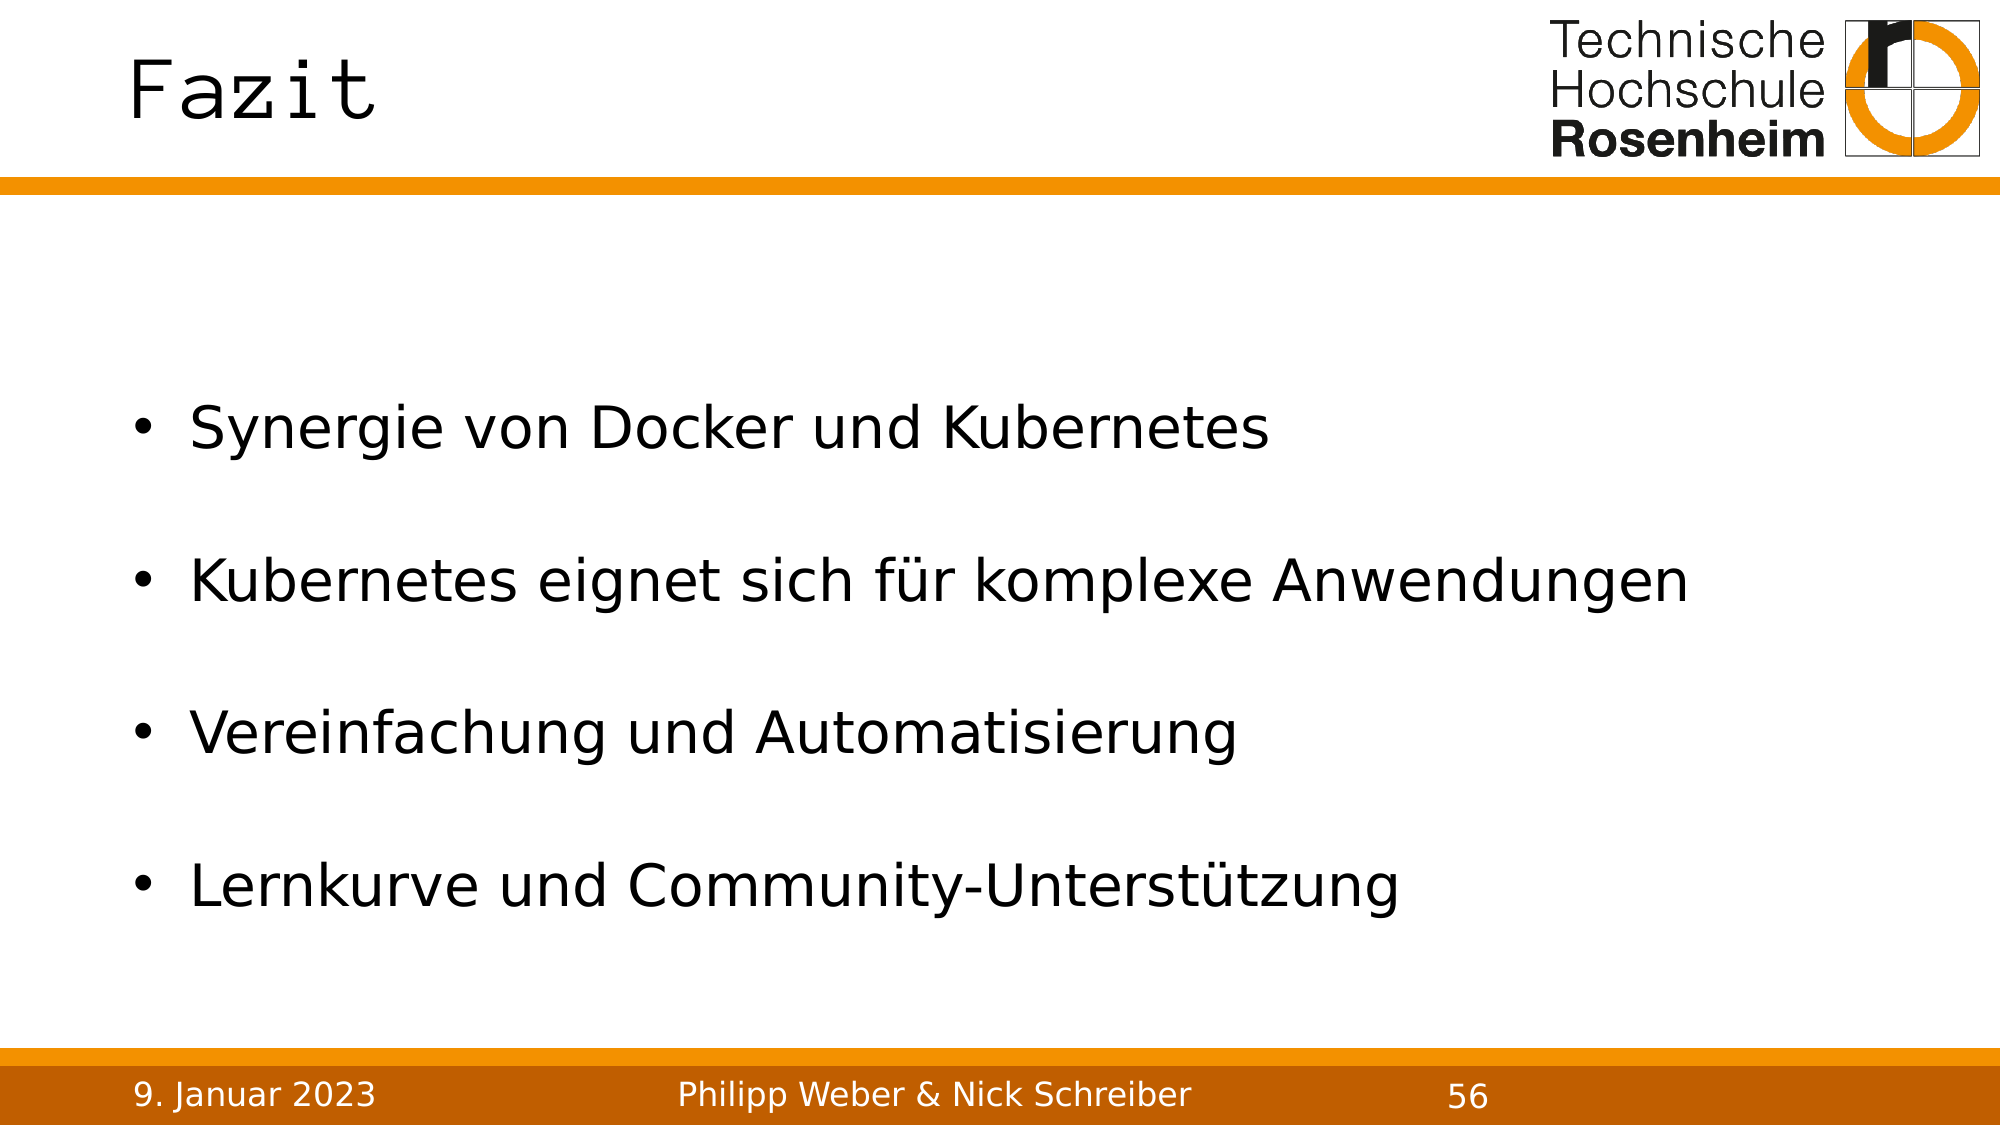

# Fazit
Synergie von Docker und Kubernetes
Kubernetes eignet sich für komplexe Anwendungen
Vereinfachung und Automatisierung
Lernkurve und Community-Unterstützung

9. Januar 2023
Philipp Weber & Nick Schreiber
56